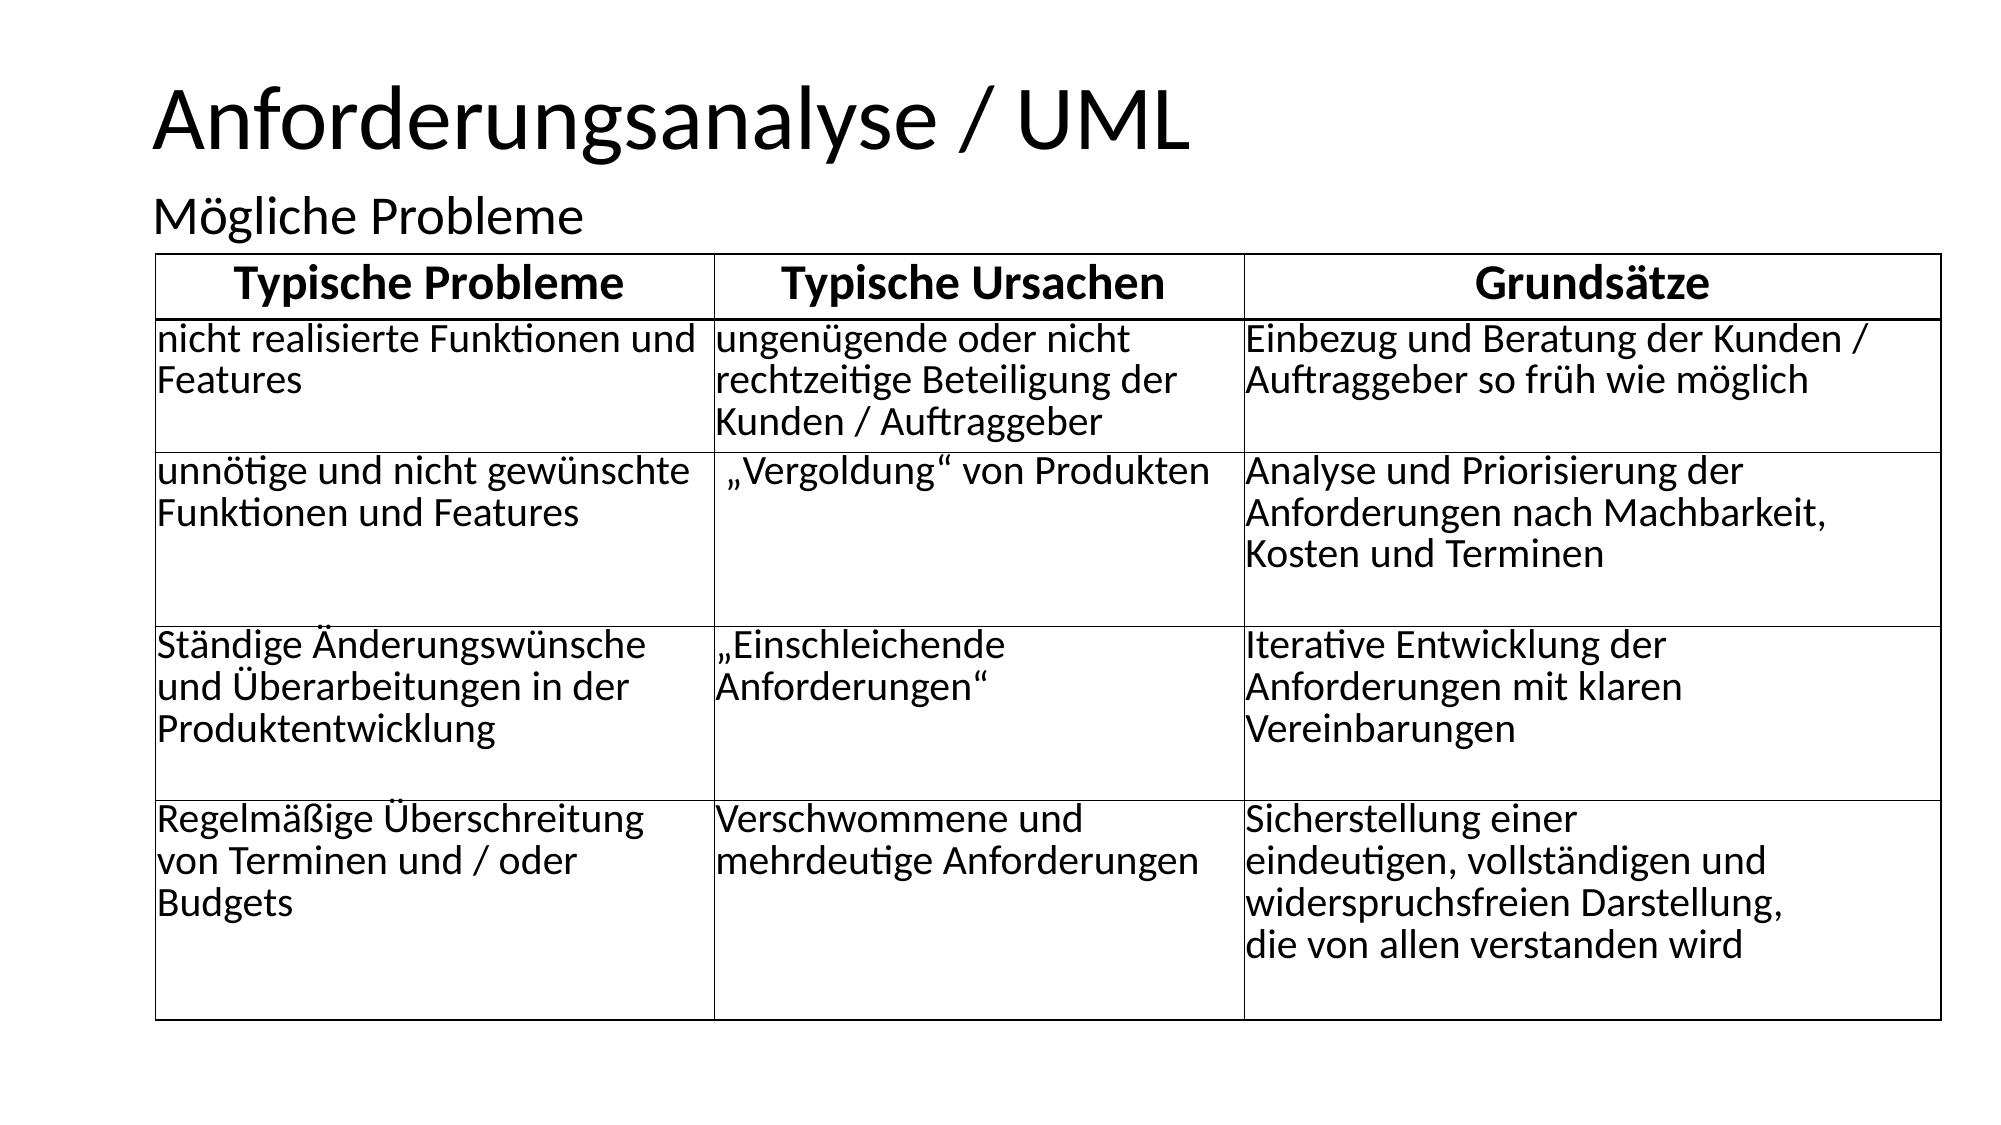

# Anforderungsanalyse / UML
Mögliche Probleme
| Typische Probleme | Typische Ursachen | Grundsätze |
| --- | --- | --- |
| nicht realisierte Funktionen und Features | ungenügende oder nicht rechtzeitige Beteiligung der Kunden / Auftraggeber | Einbezug und Beratung der Kunden / Auftraggeber so früh wie möglich |
| unnötige und nicht gewünschte Funktionen und Features | „Vergoldung“ von Produkten | Analyse und Priorisierung der Anforderungen nach Machbarkeit, Kosten und Terminen |
| Ständige Änderungswünsche und Überarbeitungen in der Produktentwicklung | „Einschleichende Anforderungen“ | Iterative Entwicklung der Anforderungen mit klaren Vereinbarungen |
| Regelmäßige Überschreitung von Terminen und / oder Budgets | Verschwommene und mehrdeutige Anforderungen | Sicherstellung einer eindeutigen, vollständigen und widerspruchsfreien Darstellung, die von allen verstanden wird |